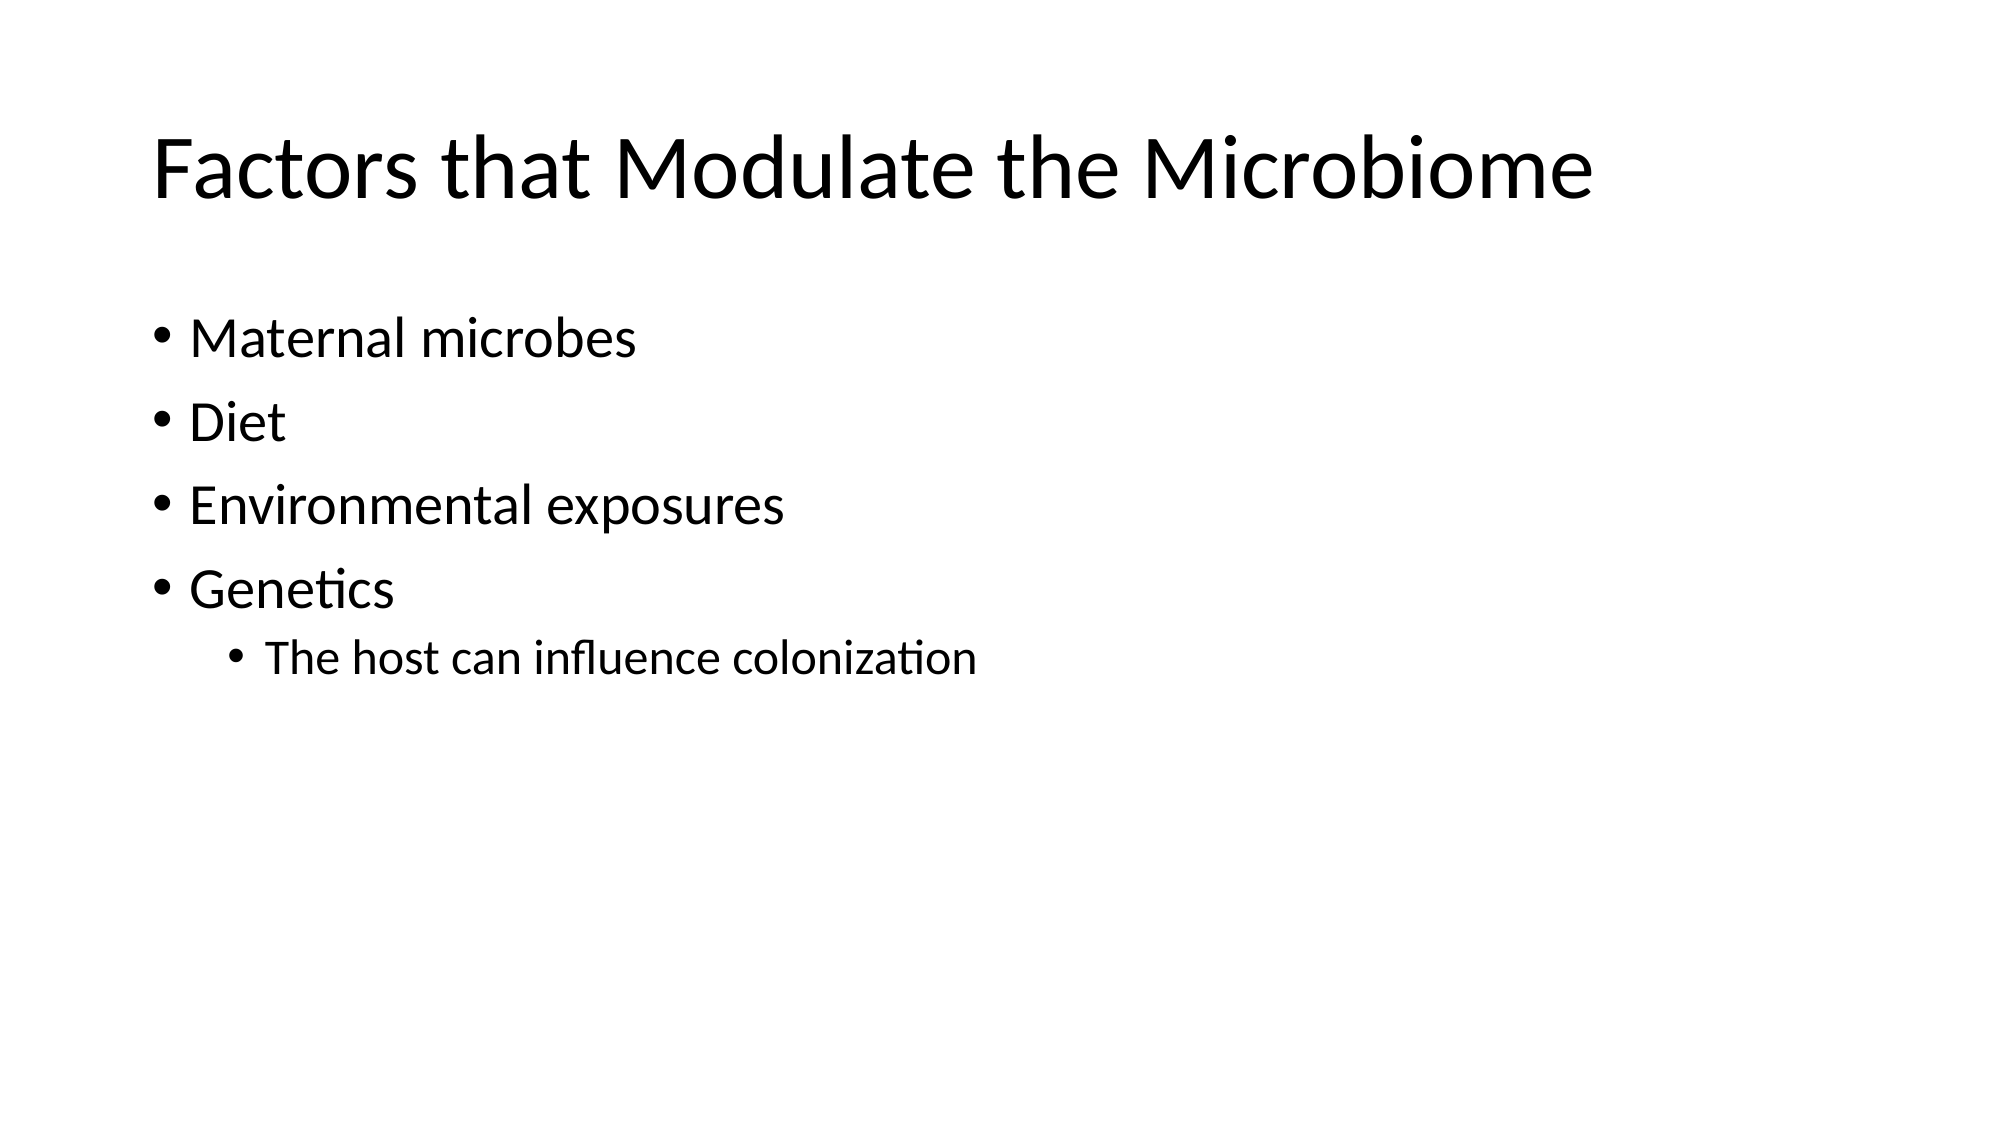

# Factors that Modulate the Microbiome
Maternal microbes
Diet
Environmental exposures
Genetics
The host can influence colonization